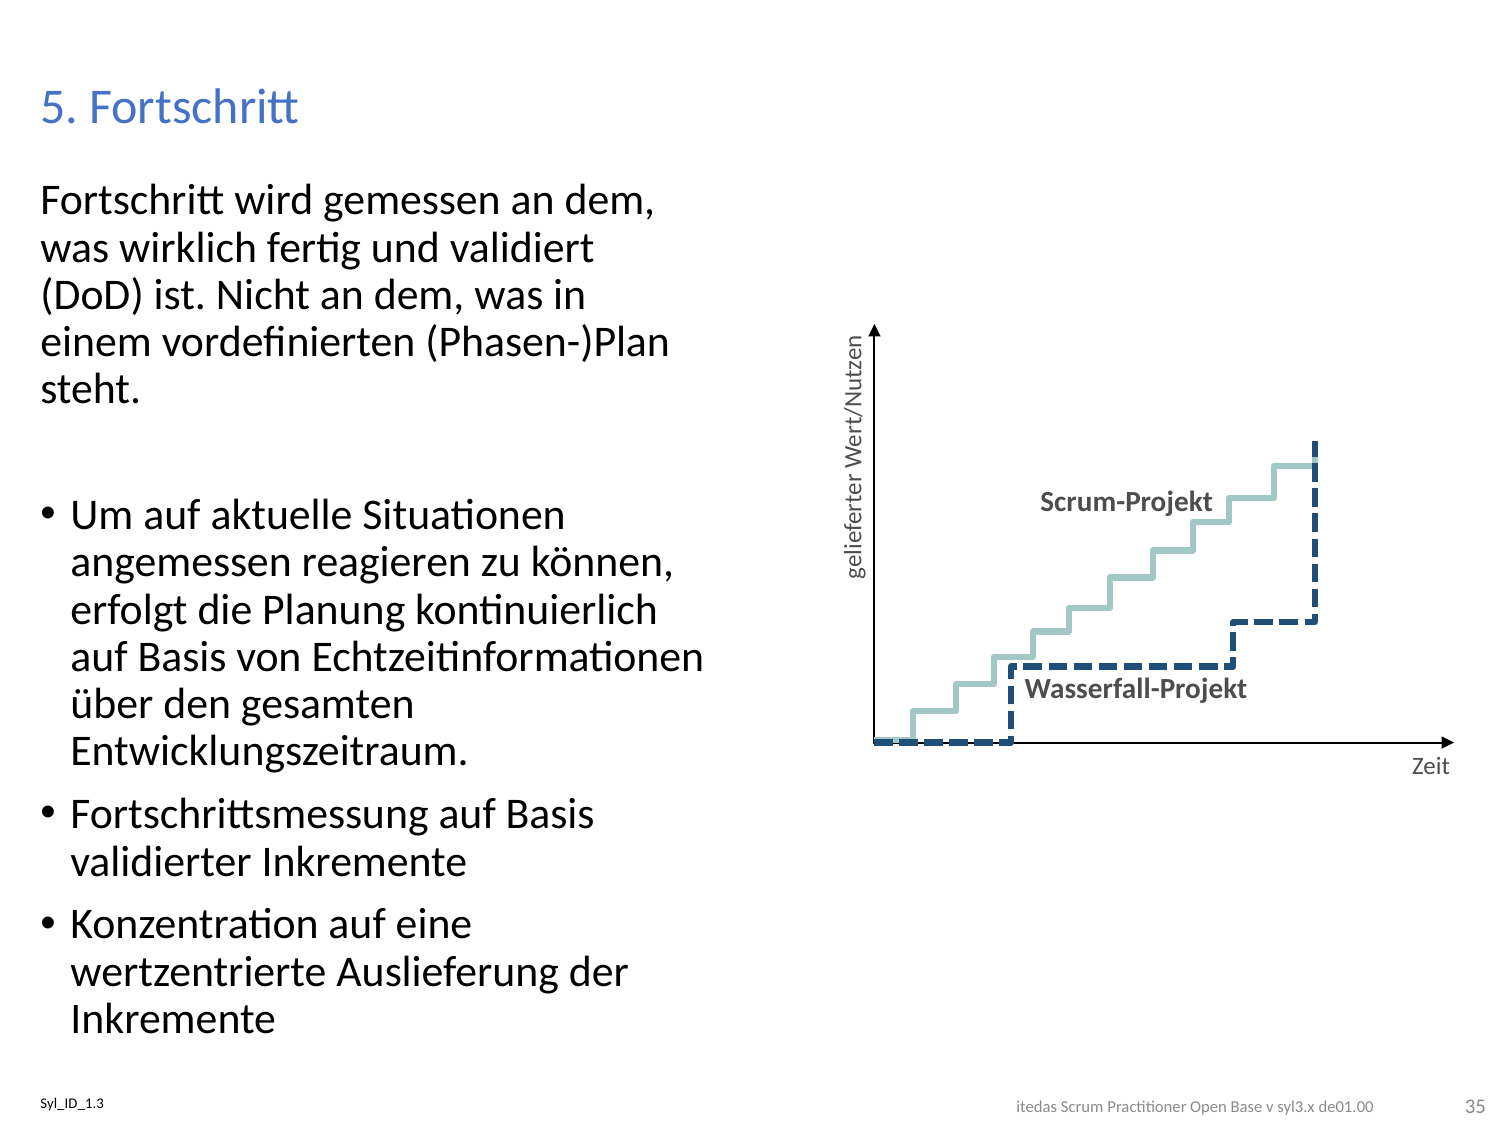

# 5. Fortschritt
Fortschritt wird gemessen an dem, was wirklich fertig und validiert (DoD) ist. Nicht an dem, was in einem vordefinierten (Phasen-)Plan steht.

Um auf aktuelle Situationen angemessen reagieren zu können, erfolgt die Planung kontinuierlich auf Basis von Echtzeitinformationen über den gesamten Entwicklungszeitraum.
Fortschrittsmessung auf Basis validierter Inkremente
Konzentration auf eine wertzentrierte Auslieferung der Inkremente
gelieferter Wert/Nutzen
Zeit

Scrum-Projekt

Wasserfall-Projekt
35
Syl_ID_1.3
itedas Scrum Practitioner Open Base v syl3.x de01.00